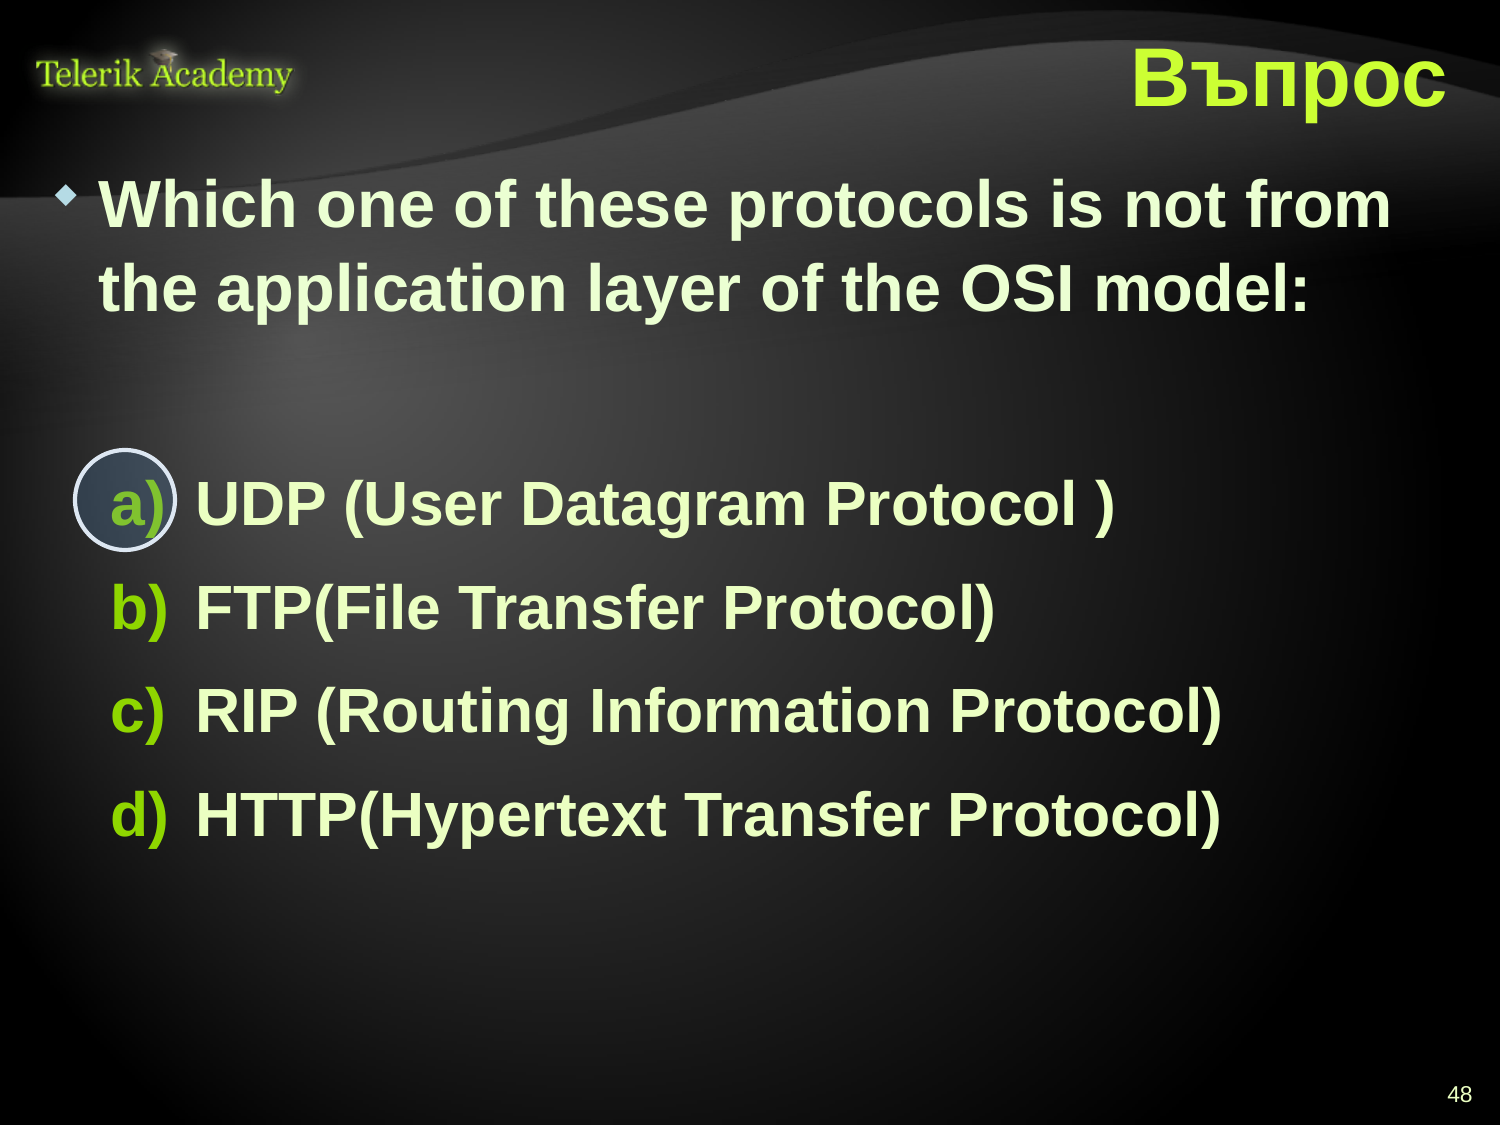

# Въпрос
Which one of these protocols is not from the application layer of the OSI model:

UDP (User Datagram Protocol )
FTP(File Transfer Protocol)
RIP (Routing Information Protocol)
HTTP(Hypertext Transfer Protocol)

48